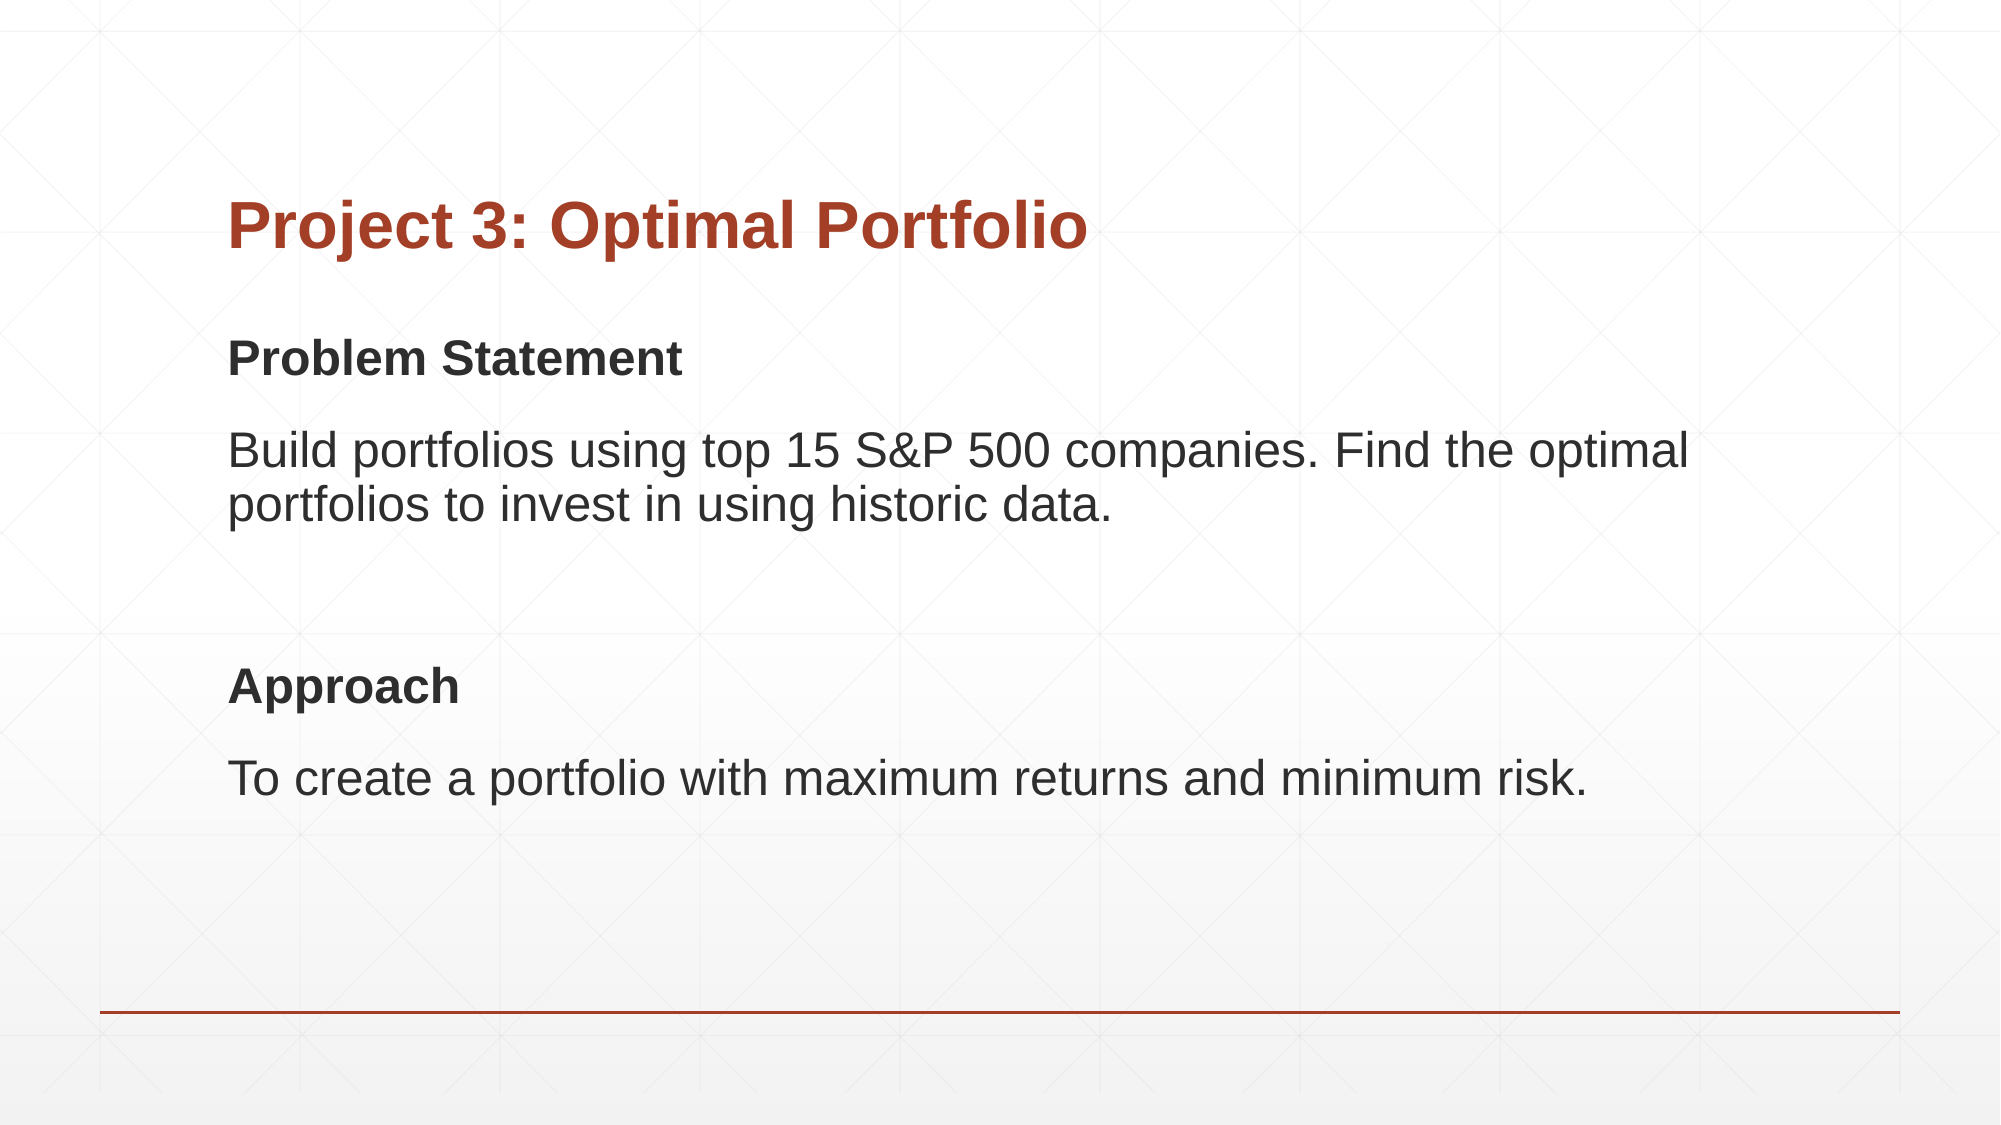

# Project 3: Optimal Portfolio
Problem Statement
Build portfolios using top 15 S&P 500 companies. Find the optimal portfolios to invest in using historic data.

Approach
To create a portfolio with maximum returns and minimum risk.